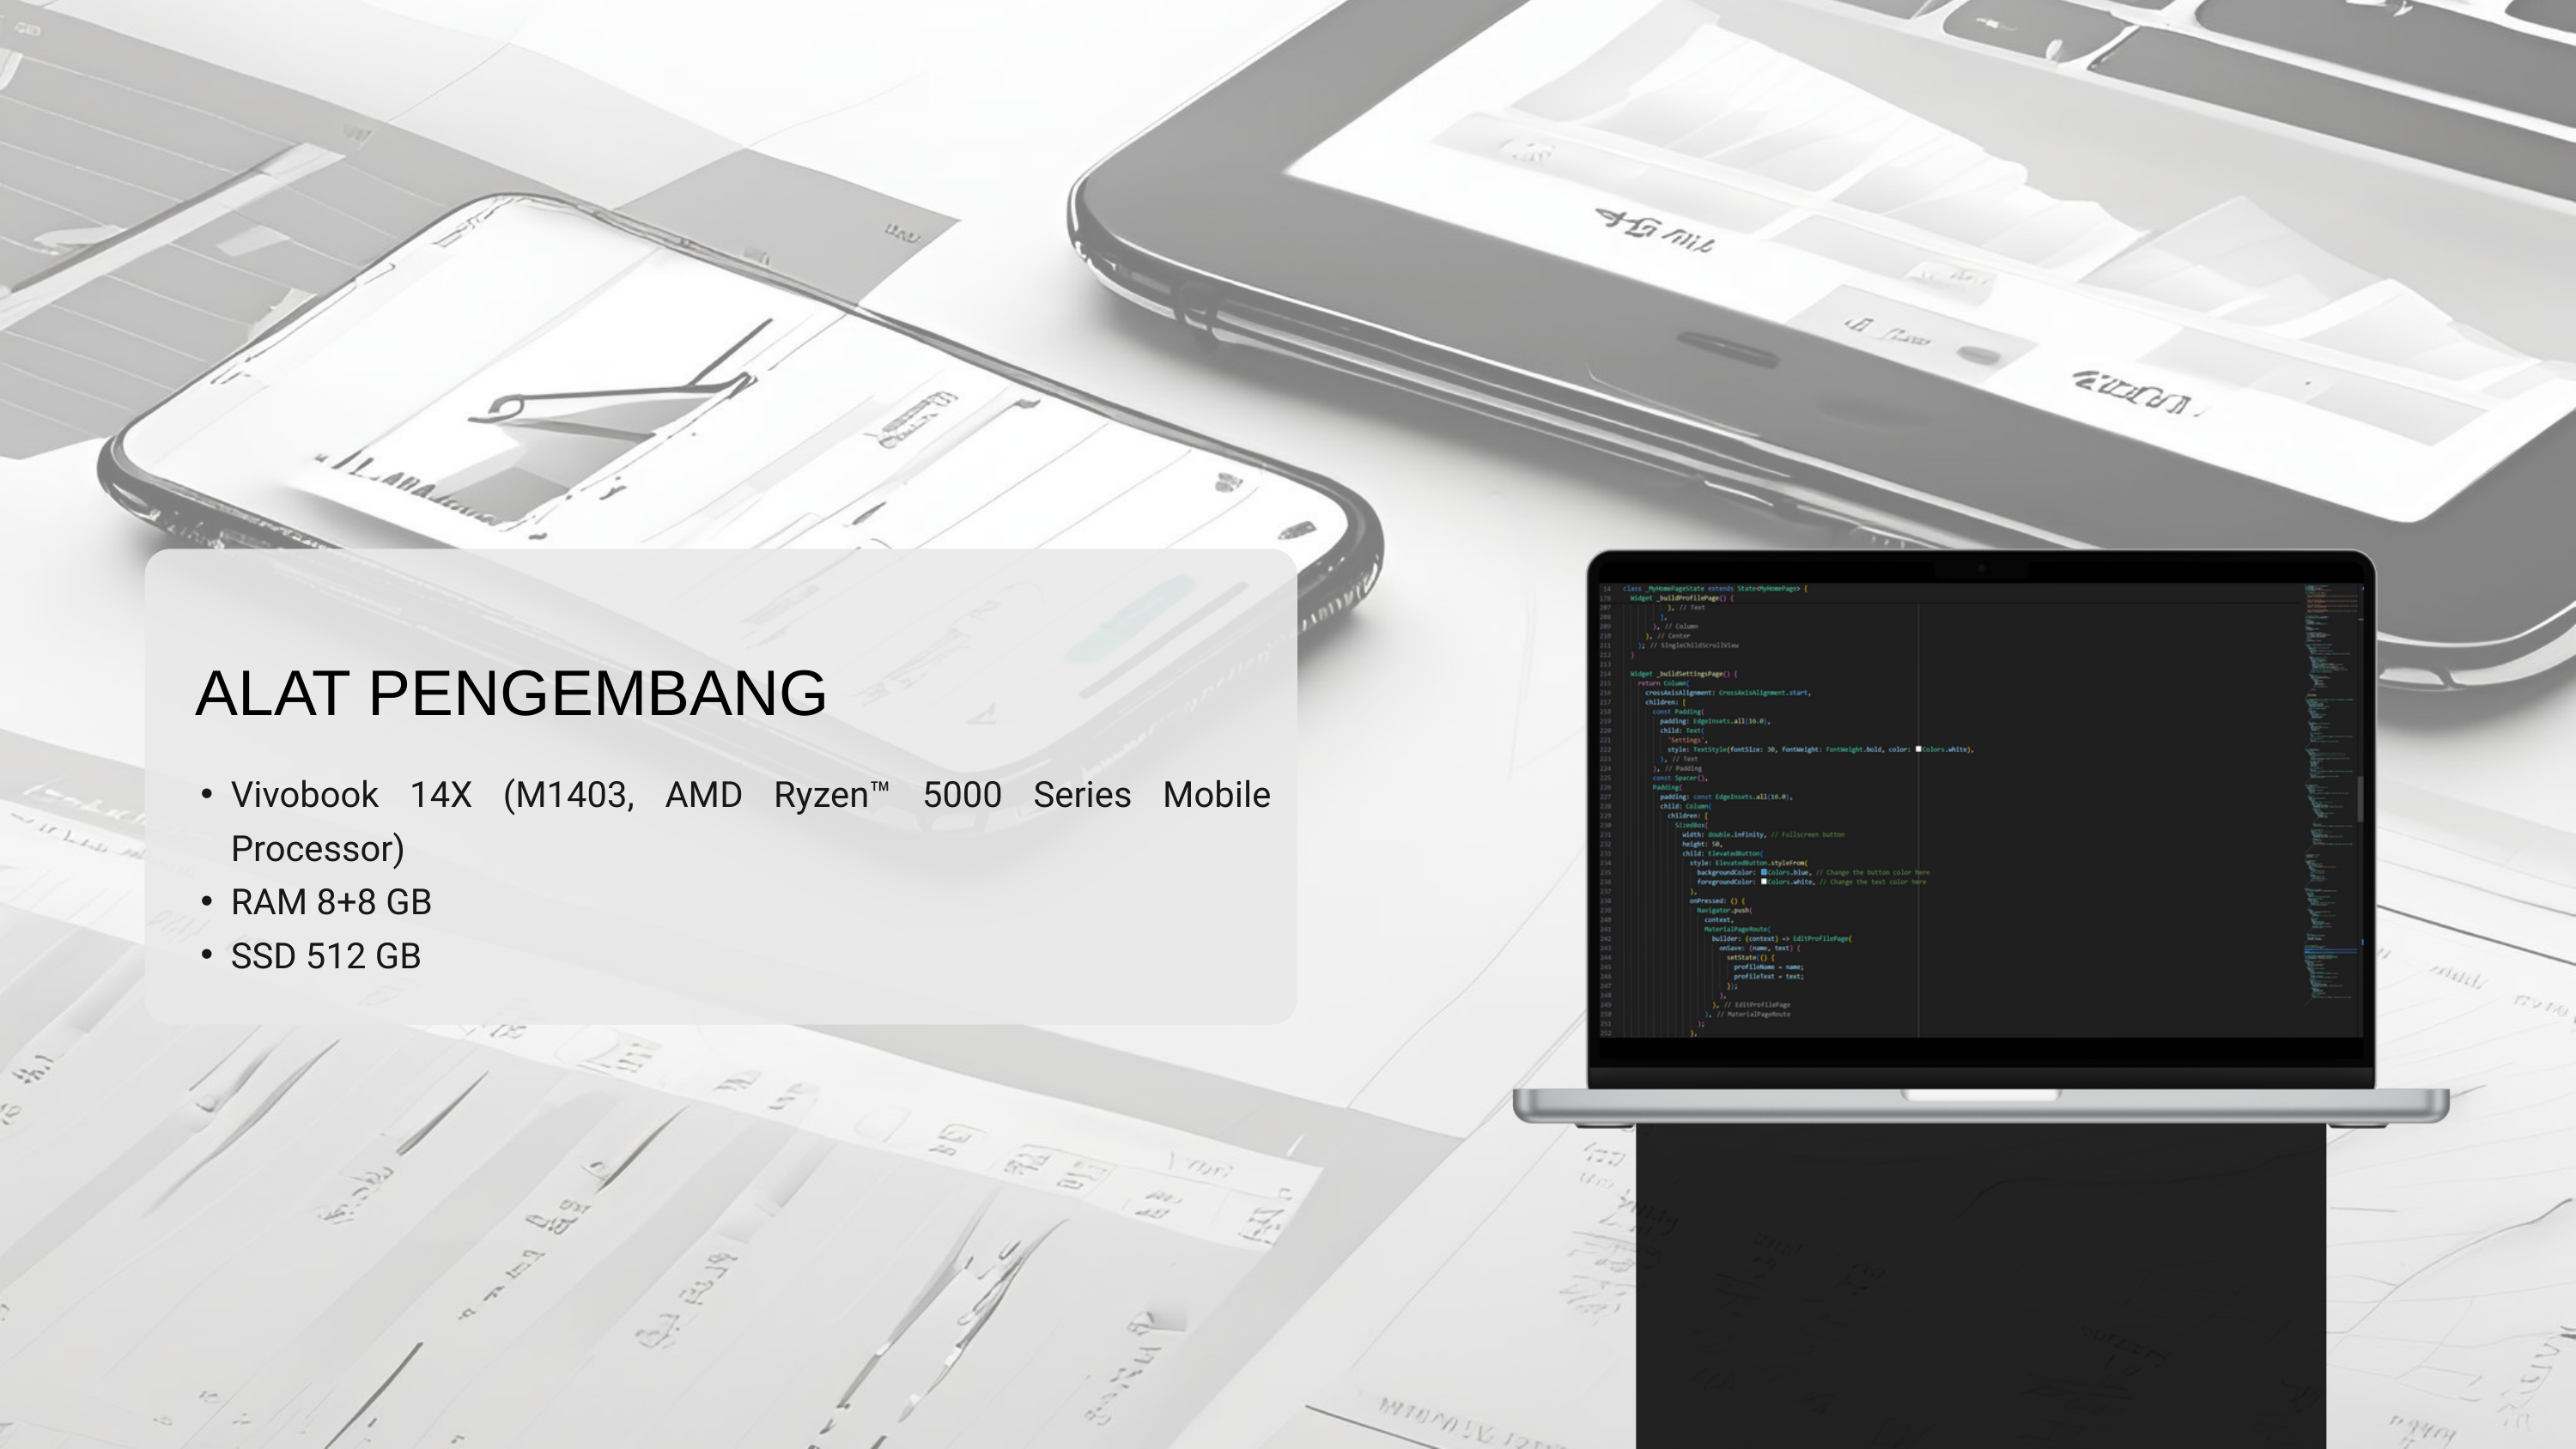

ALAT PENGEMBANG
Vivobook 14X (M1403, AMD Ryzen™ 5000 Series Mobile Processor)
RAM 8+8 GB
SSD 512 GB